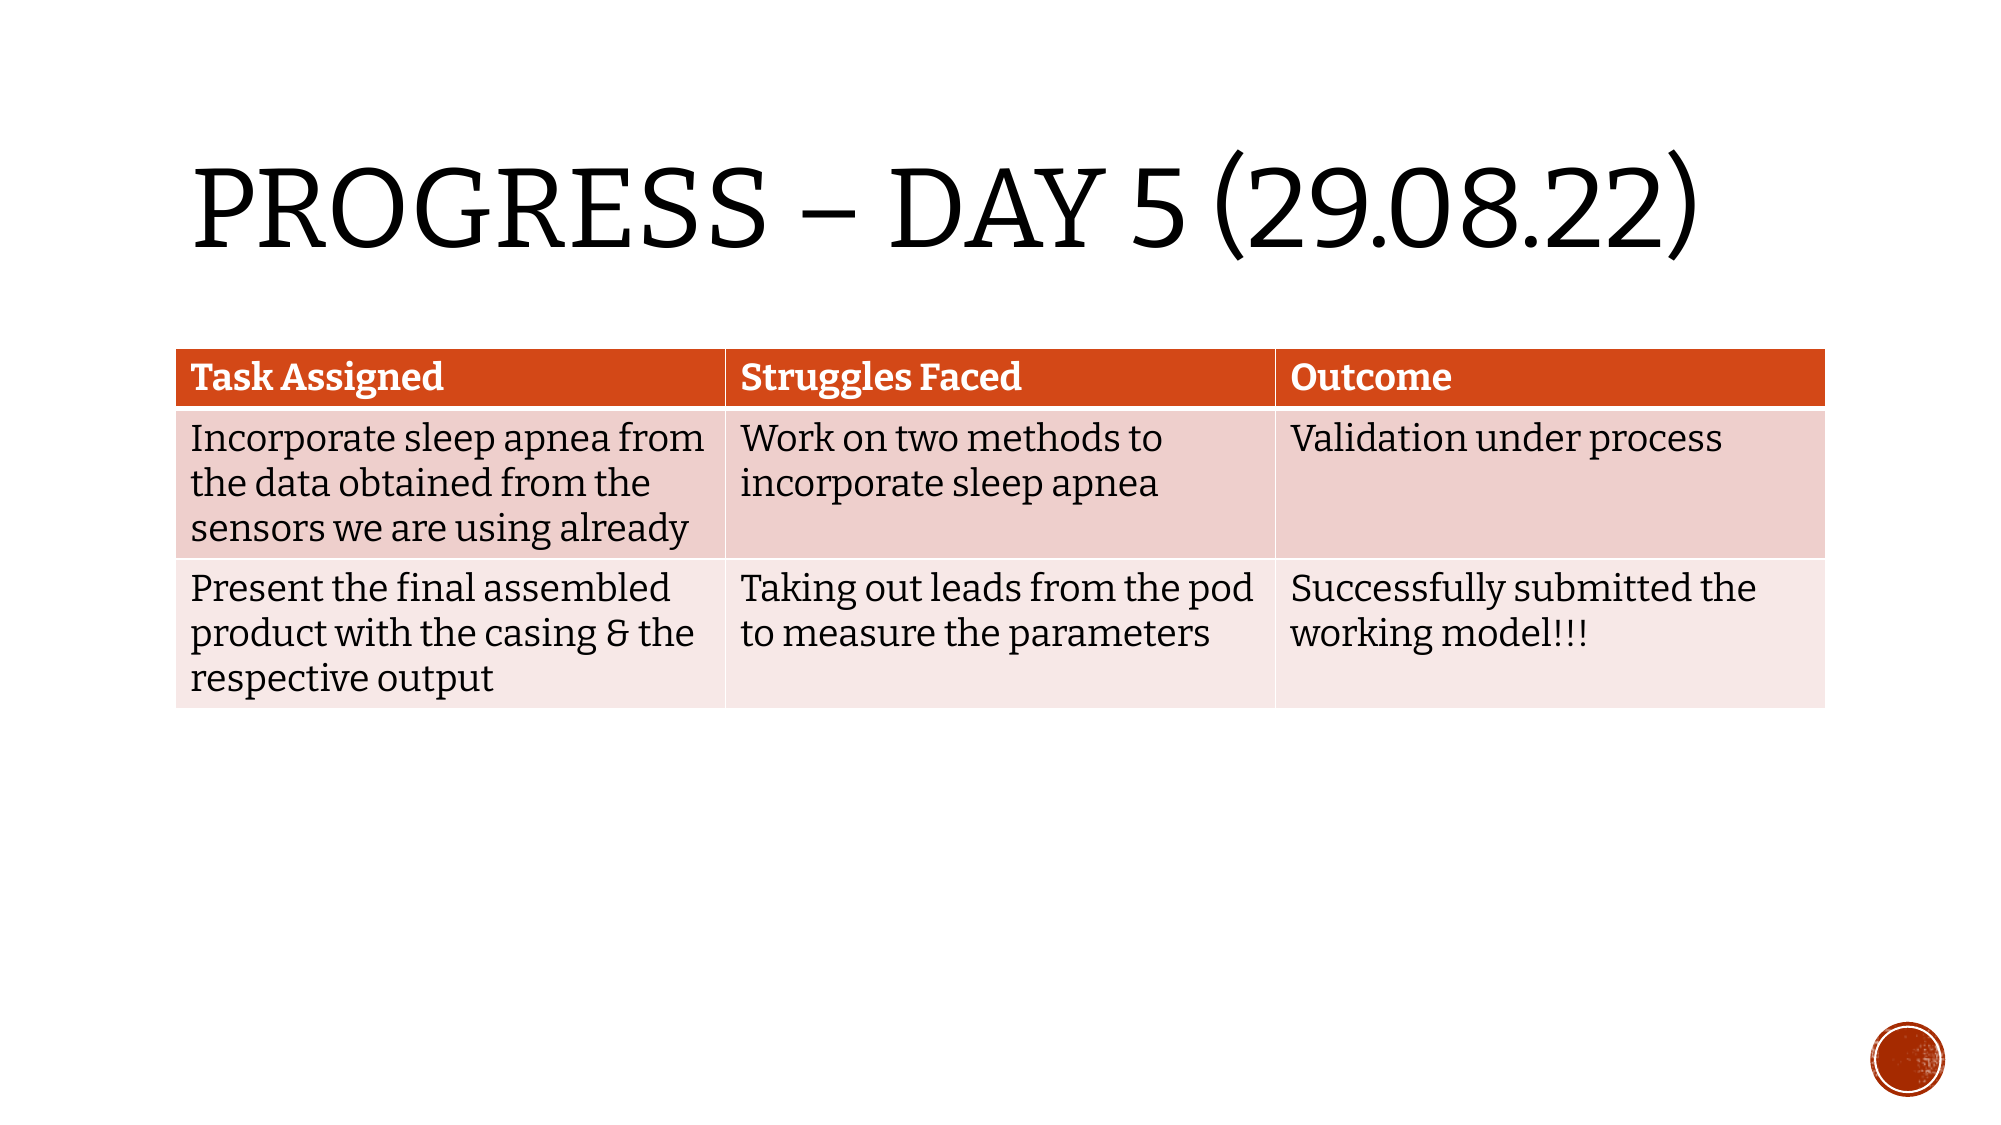

# Progress – day 5 (29.08.22)
| Task Assigned | Struggles Faced | Outcome |
| --- | --- | --- |
| Incorporate sleep apnea from the data obtained from the sensors we are using already | Work on two methods to incorporate sleep apnea | Validation under process |
| Present the final assembled product with the casing & the respective output | Taking out leads from the pod to measure the parameters | Successfully submitted the working model!!! |